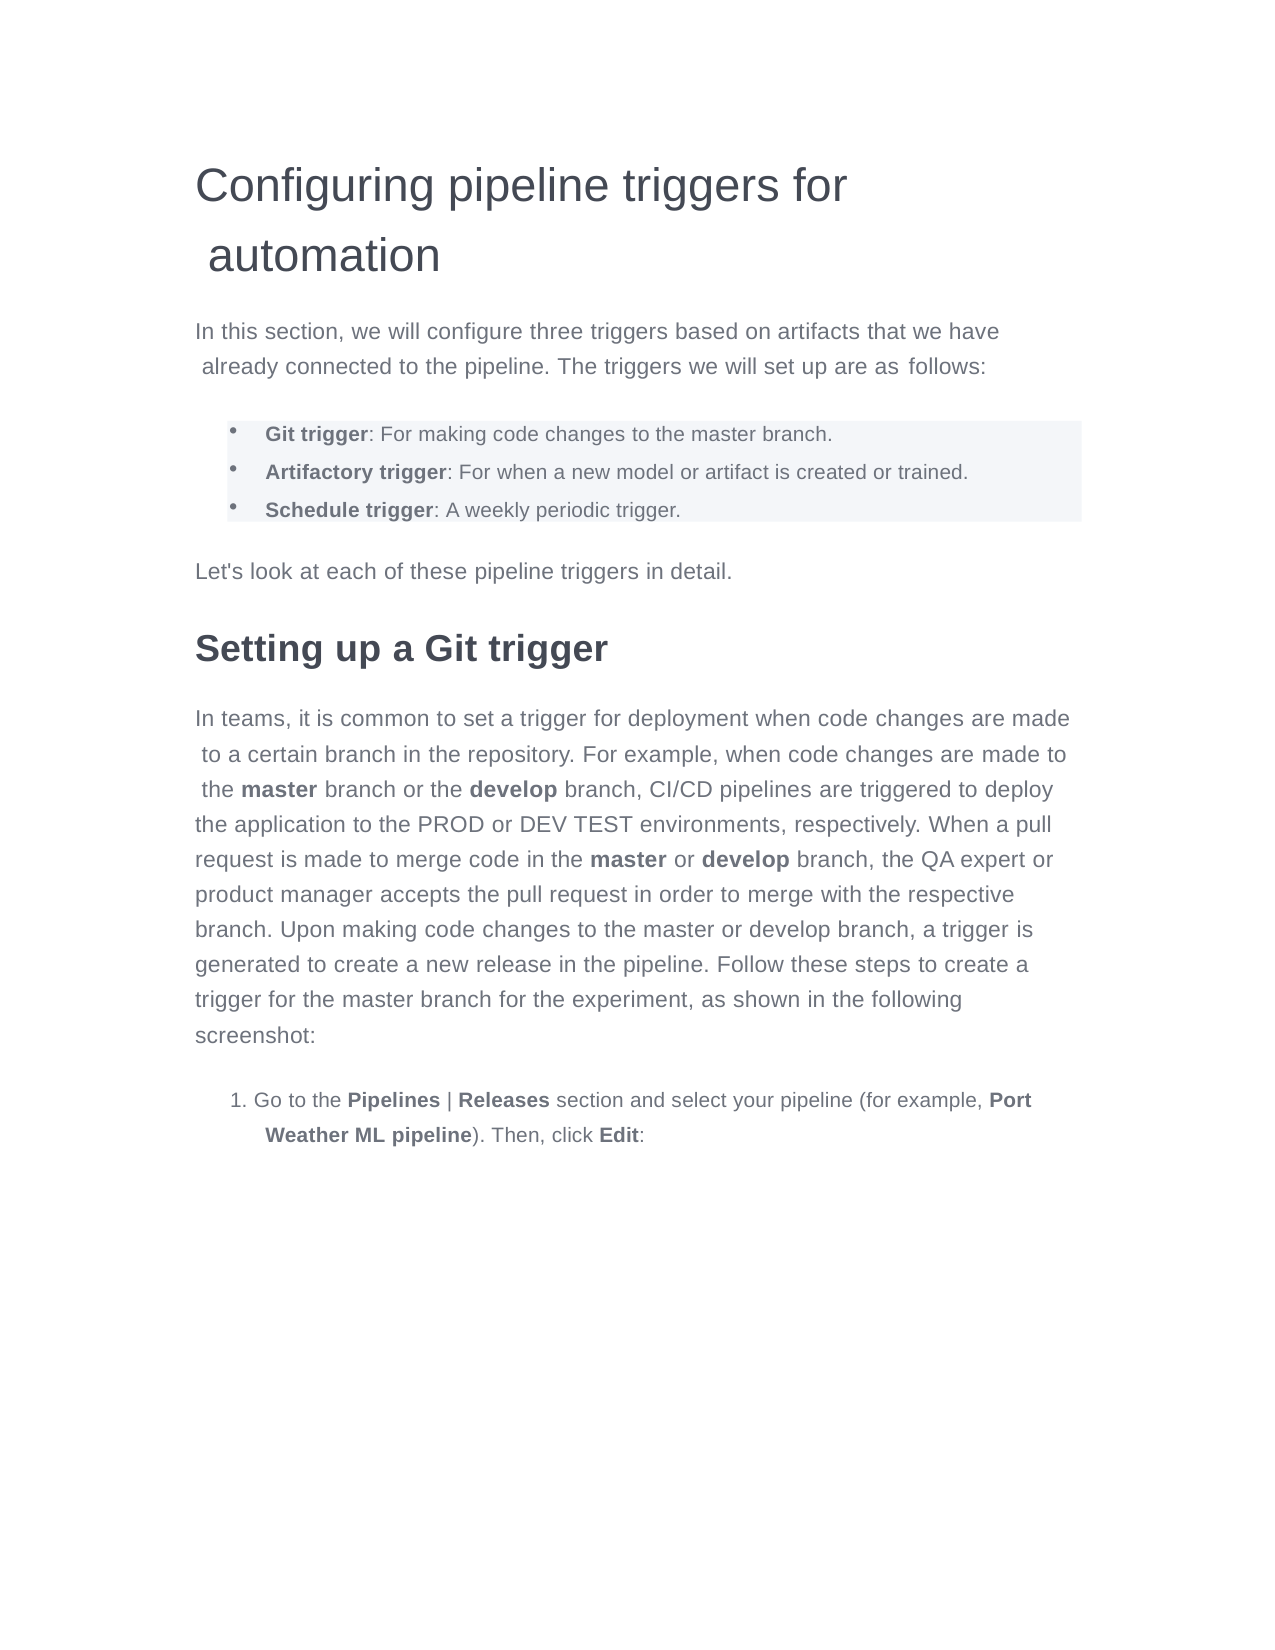

# Configuring pipeline triggers for  automation
In this section, we will configure three triggers based on artifacts that we have  already connected to the pipeline. The triggers we will set up are as follows:
Git trigger: For making code changes to the master branch.
Artifactory trigger: For when a new model or artifact is created or trained.
Schedule trigger: A weekly periodic trigger.
Let's look at each of these pipeline triggers in detail.

Setting up a Git trigger
In teams, it is common to set a trigger for deployment when code changes are made  to a certain branch in the repository. For example, when code changes are made to  the master branch or the develop branch, CI/CD pipelines are triggered to deploy  the application to the PROD or DEV TEST environments, respectively. When a pull  request is made to merge code in the master or develop branch, the QA expert or  product manager accepts the pull request in order to merge with the respective  branch. Upon making code changes to the master or develop branch, a trigger is  generated to create a new release in the pipeline. Follow these steps to create a  trigger for the master branch for the experiment, as shown in the following  screenshot:

1. Go to the Pipelines | Releases section and select your pipeline (for example, Port  Weather ML pipeline). Then, click Edit: